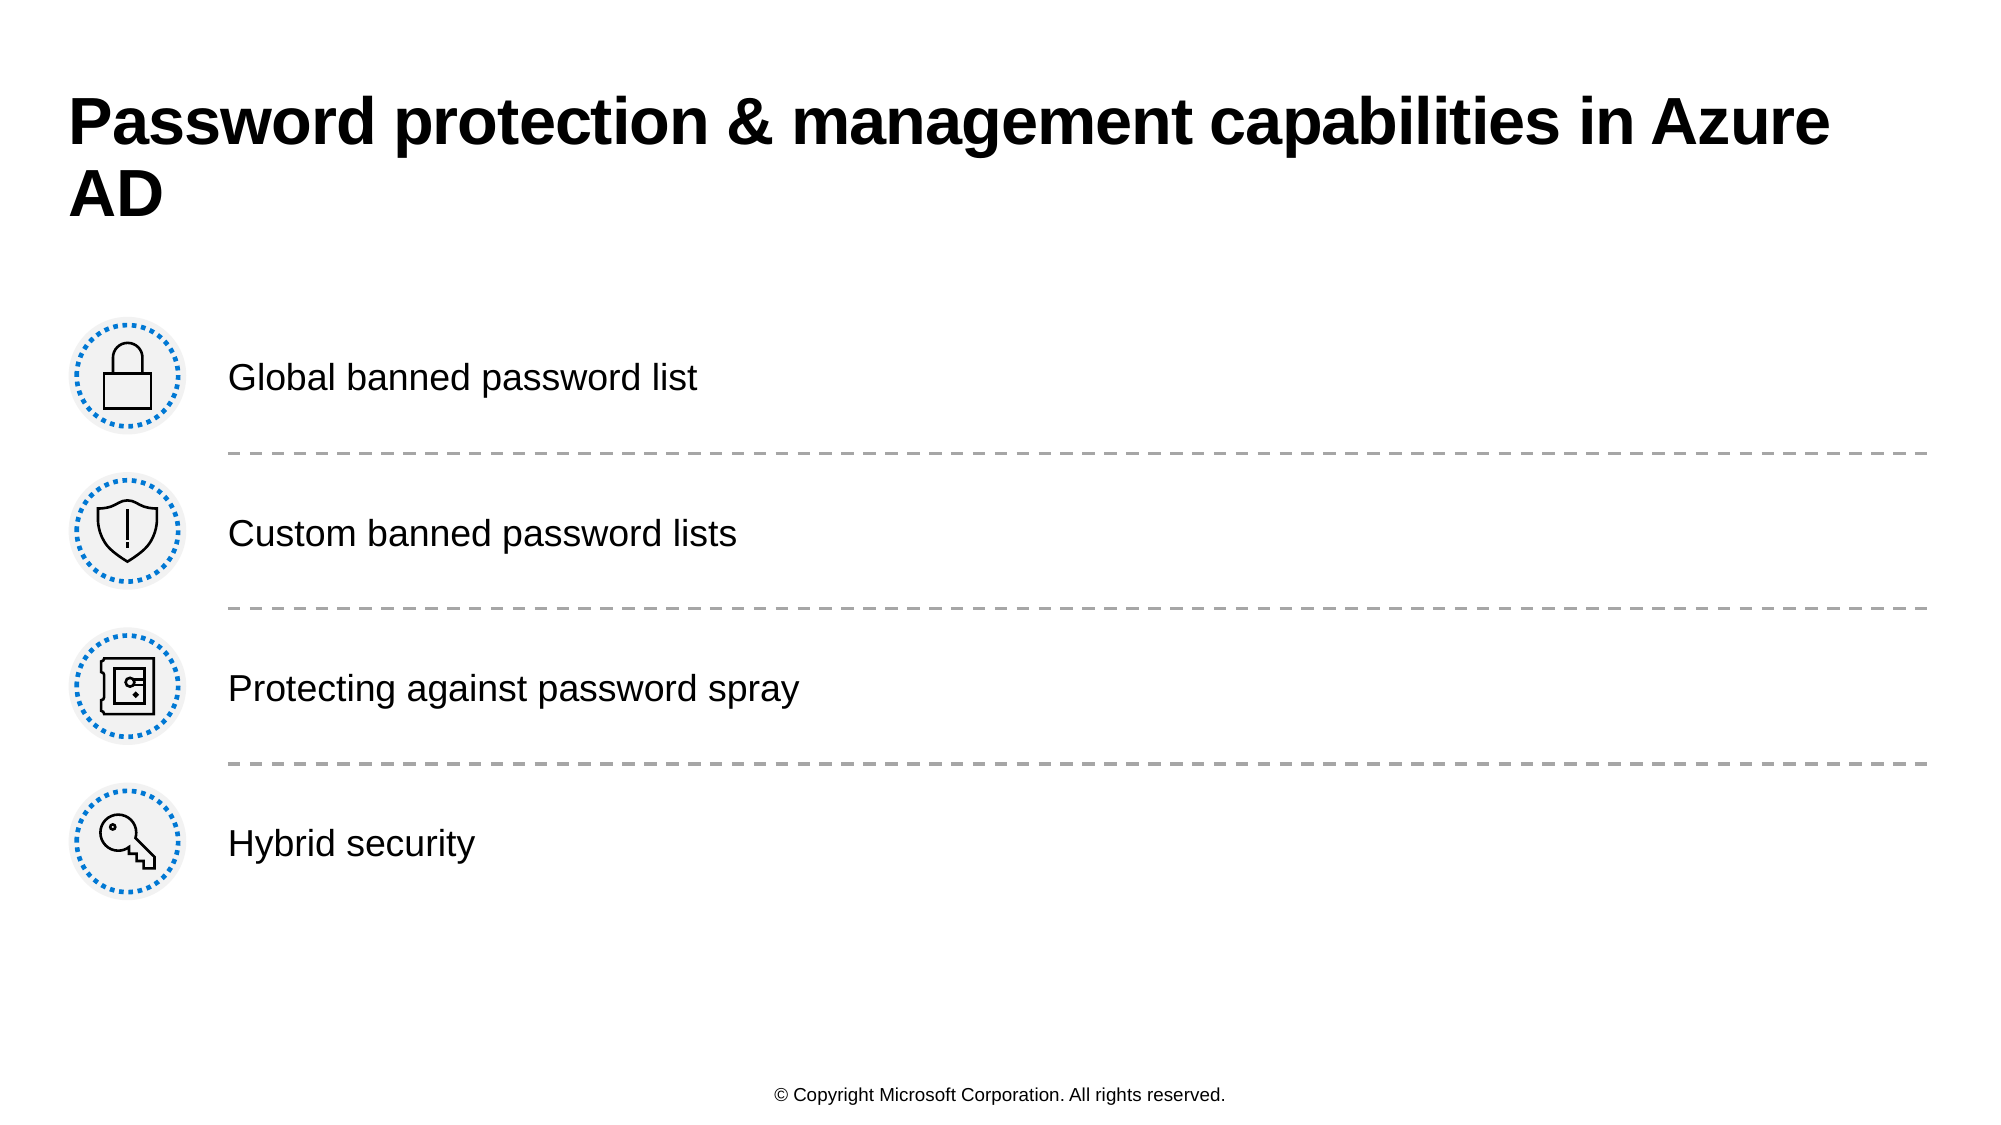

# Password protection & management capabilities in Azure AD

Global banned password list

Custom banned password lists

Protecting against password spray

Hybrid security